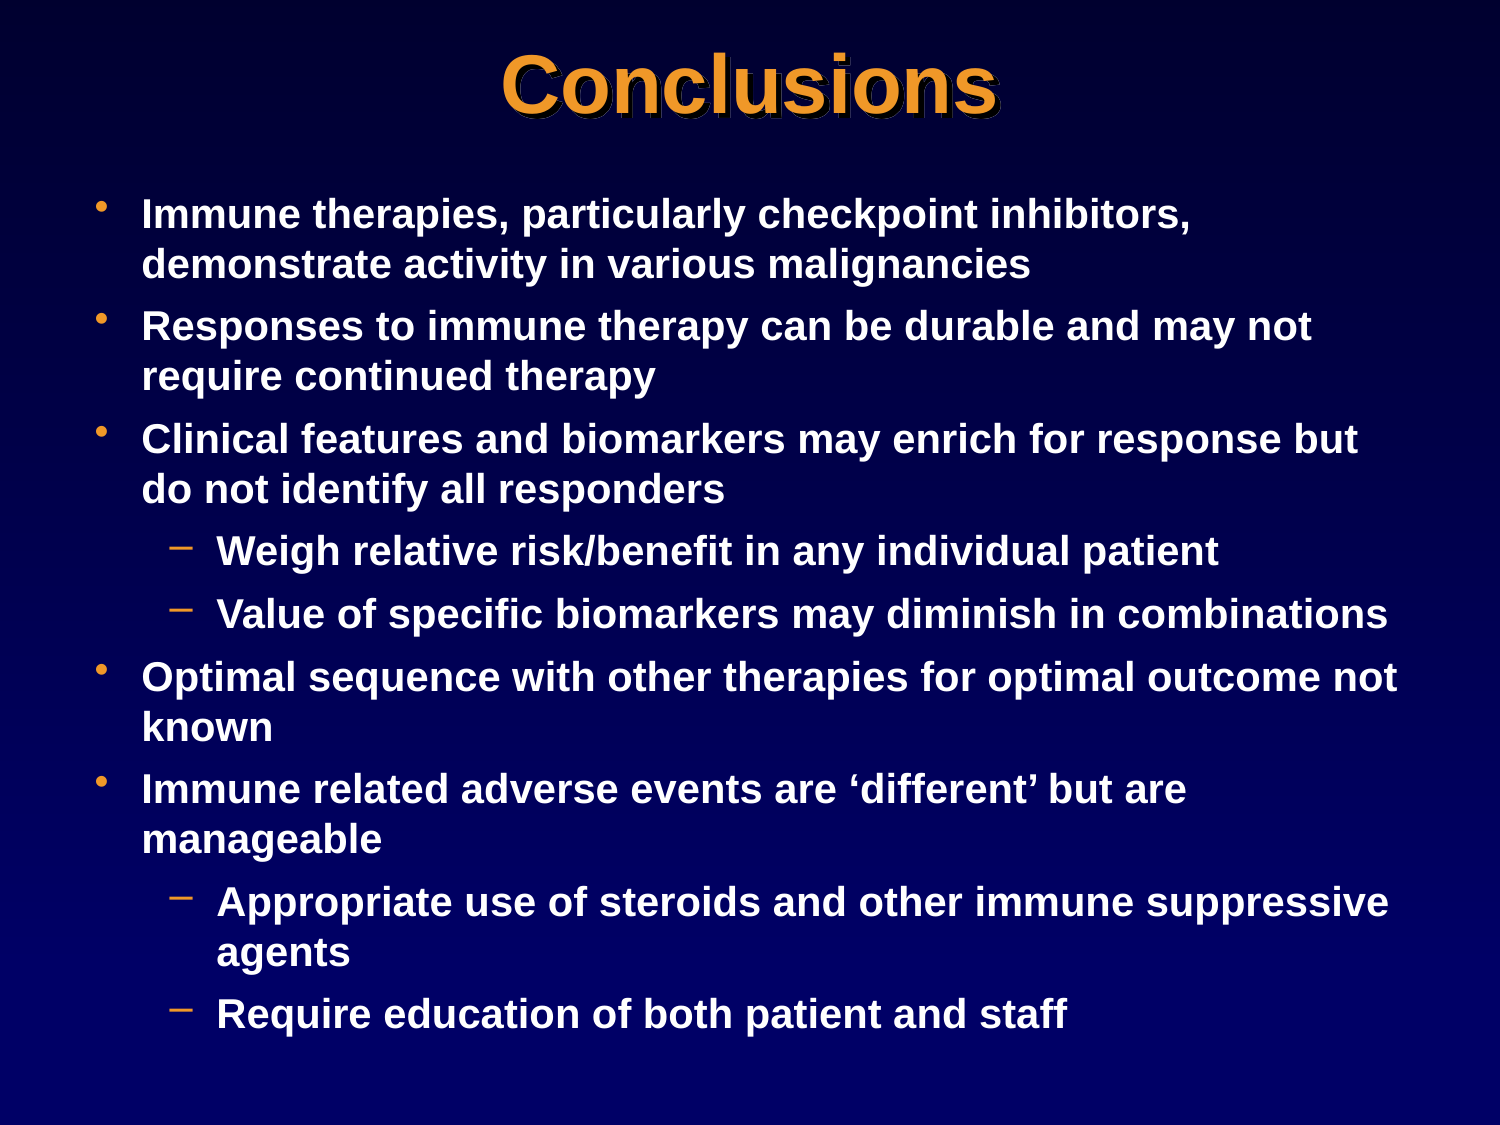

# Conclusions
Immune therapies, particularly checkpoint inhibitors, demonstrate activity in various malignancies
Responses to immune therapy can be durable and may not require continued therapy
Clinical features and biomarkers may enrich for response but do not identify all responders
Weigh relative risk/benefit in any individual patient
Value of specific biomarkers may diminish in combinations
Optimal sequence with other therapies for optimal outcome not known
Immune related adverse events are ‘different’ but are manageable
Appropriate use of steroids and other immune suppressive agents
Require education of both patient and staff